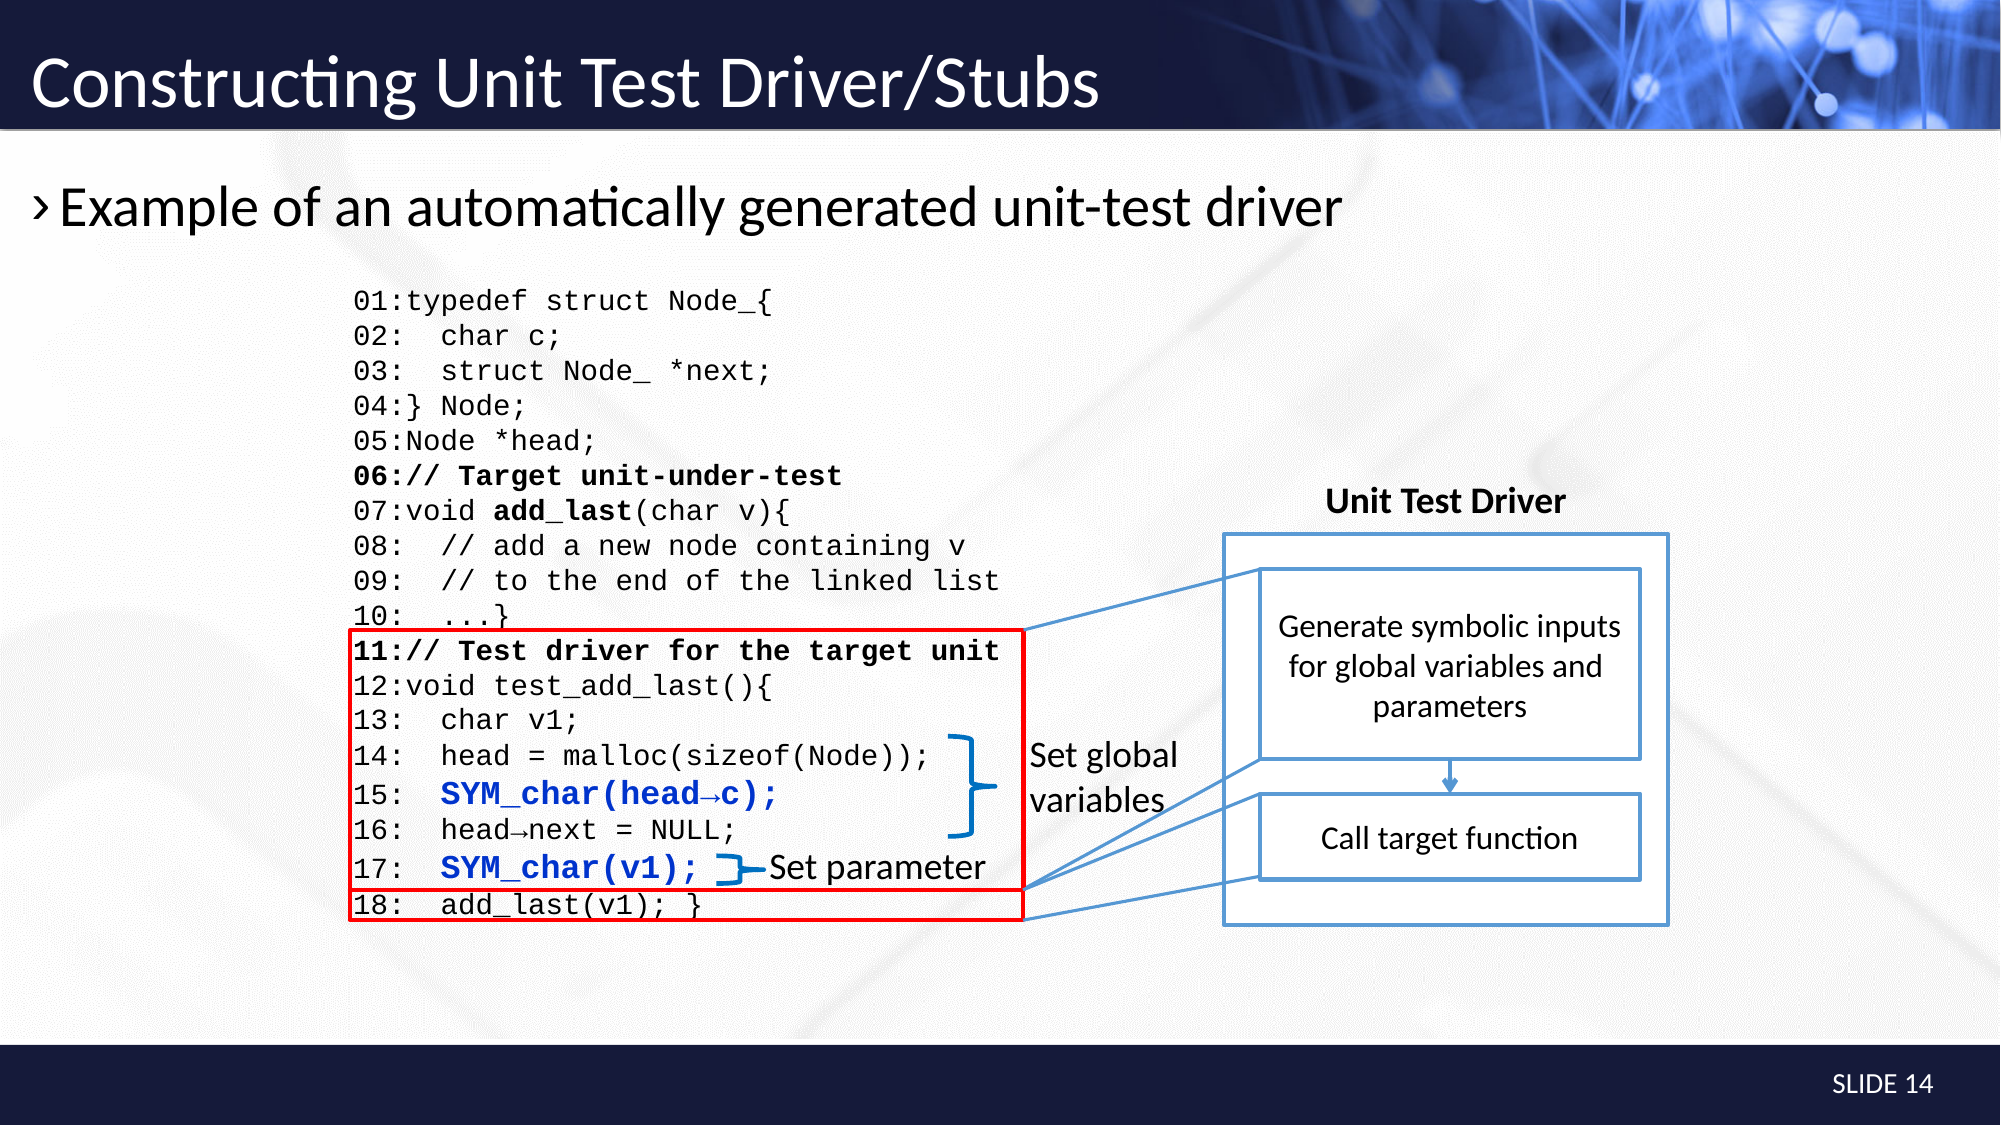

# Constructing Unit Test Driver/Stubs
Example of an automatically generated unit-test driver

01:typedef struct Node_{
02:  char c;
03:  struct Node_ *next;
04:} Node;
05:Node *head;
06:// Target unit-under-test
07:void add_last(char v){
08:  // add a new node containing v
09:  // to the end of the linked list
10:  ...}
11:// Test driver for the target unit
12:void test_add_last(){
13:  char v1;
14:  head = malloc(sizeof(Node));
15:  SYM_char(head→c);
16:  head→next = NULL;
17:  SYM_char(v1);
18:  add_last(v1); }
Unit Test Driver

Generate symbolic inputs for global variables and  parameters

Set global variables

Call target function
Set parameter

SLIDE 14